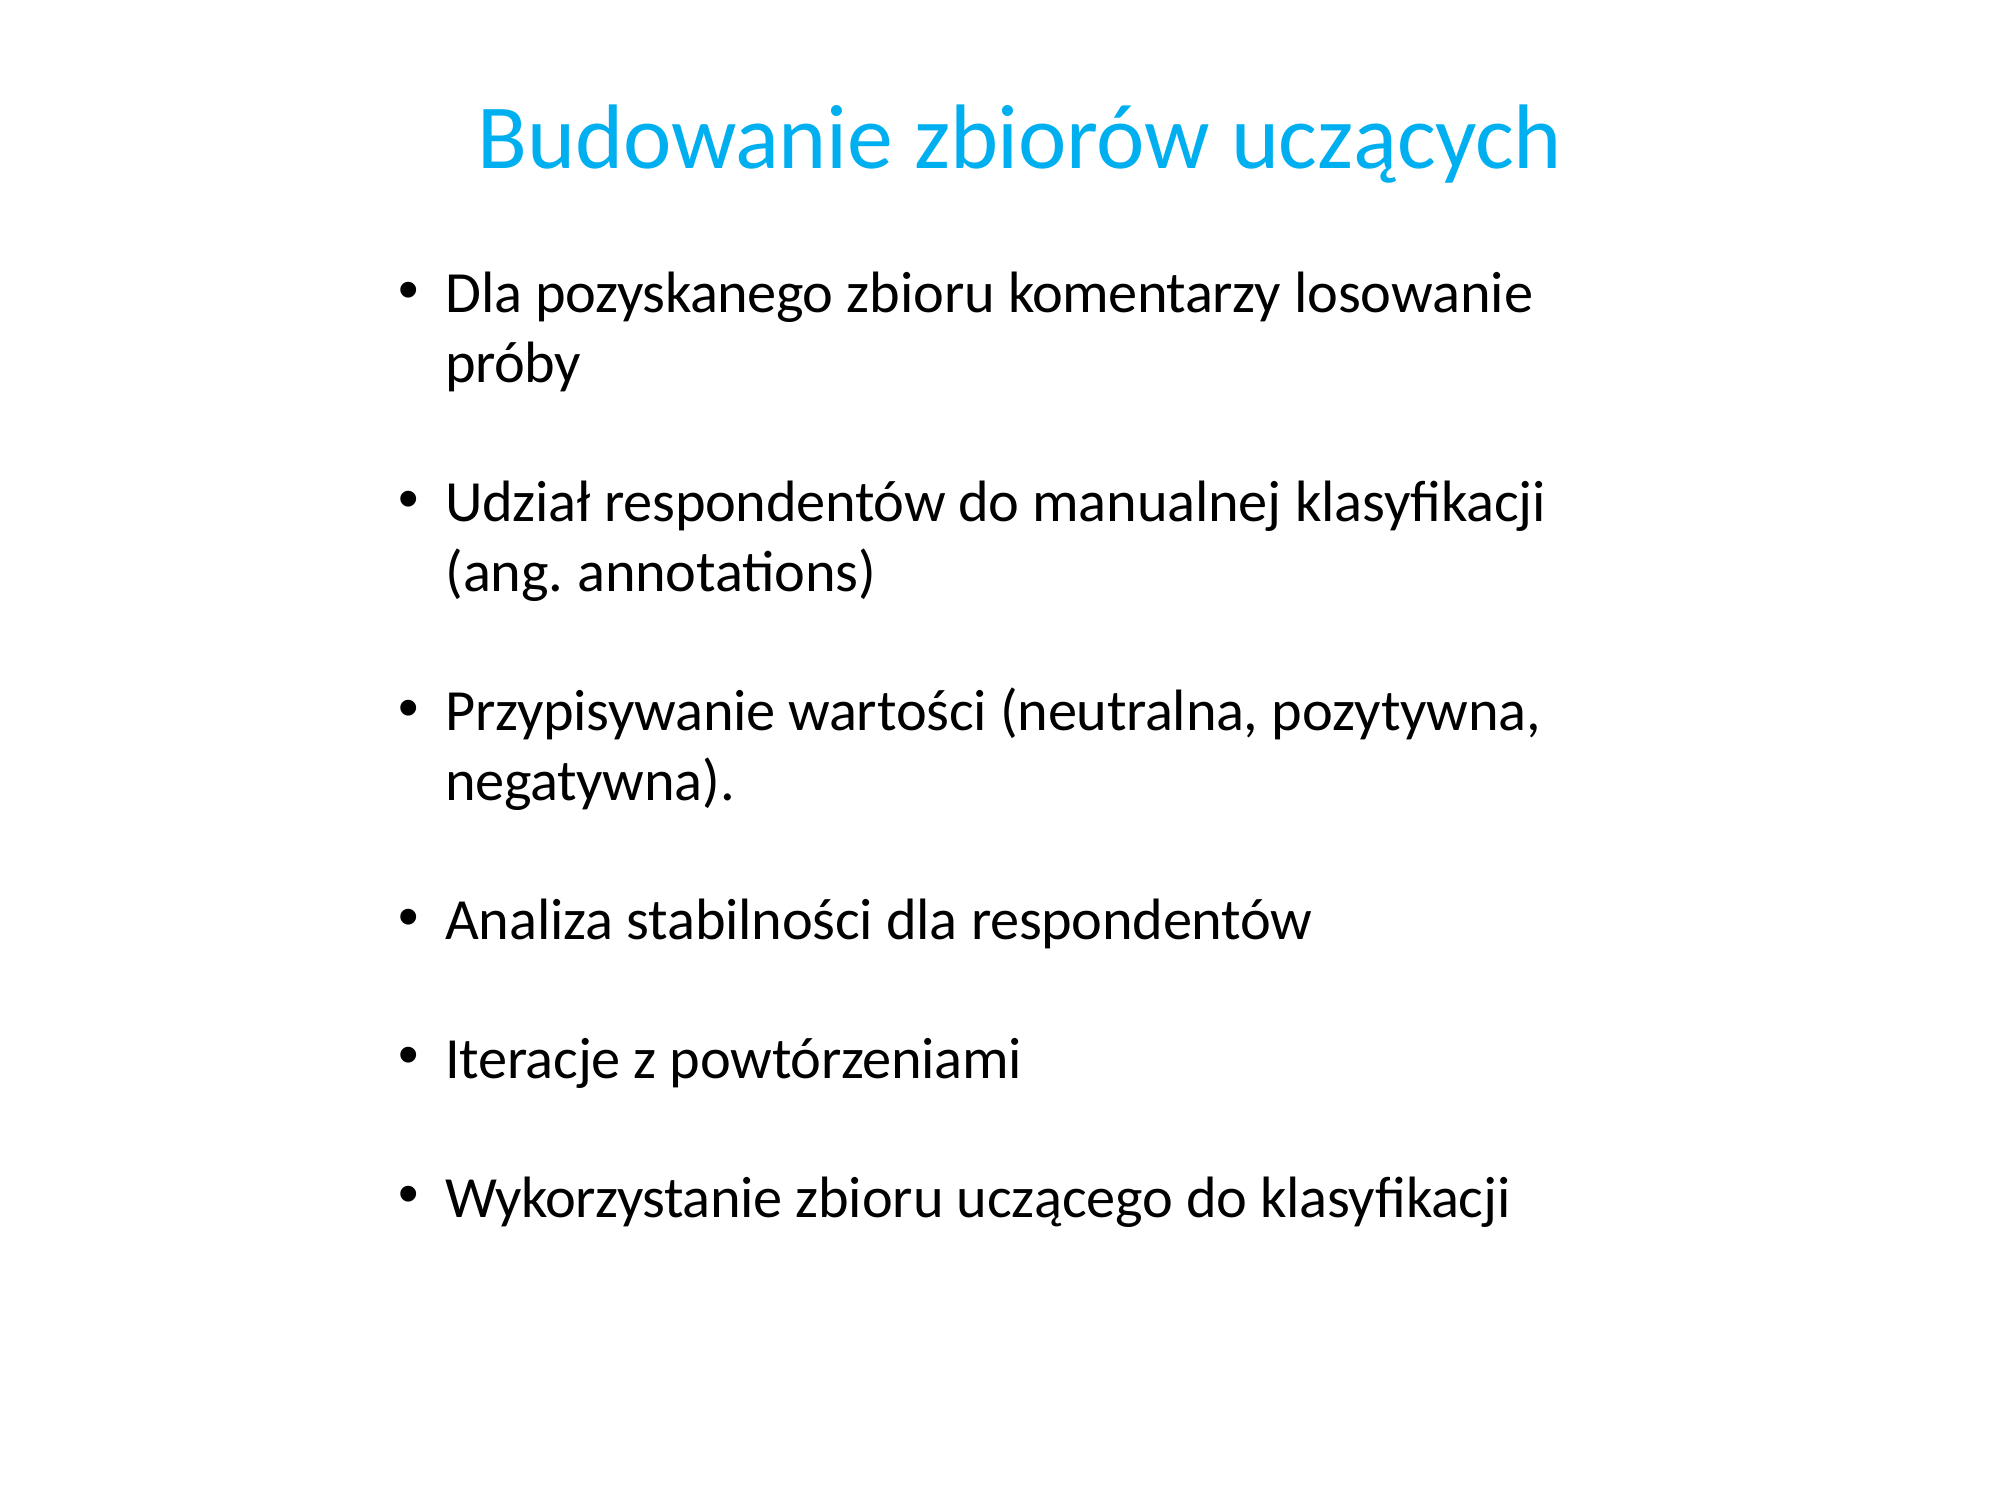

# Budowanie zbiorów uczących
Dla pozyskanego zbioru komentarzy losowanie
próby

Udział respondentów do manualnej klasyfikacji
(ang. annotations)

Przypisywanie wartości (neutralna, pozytywna,
negatywna).

Analiza stabilności dla respondentów

Iteracje z powtórzeniami

Wykorzystanie zbioru uczącego do klasyfikacji